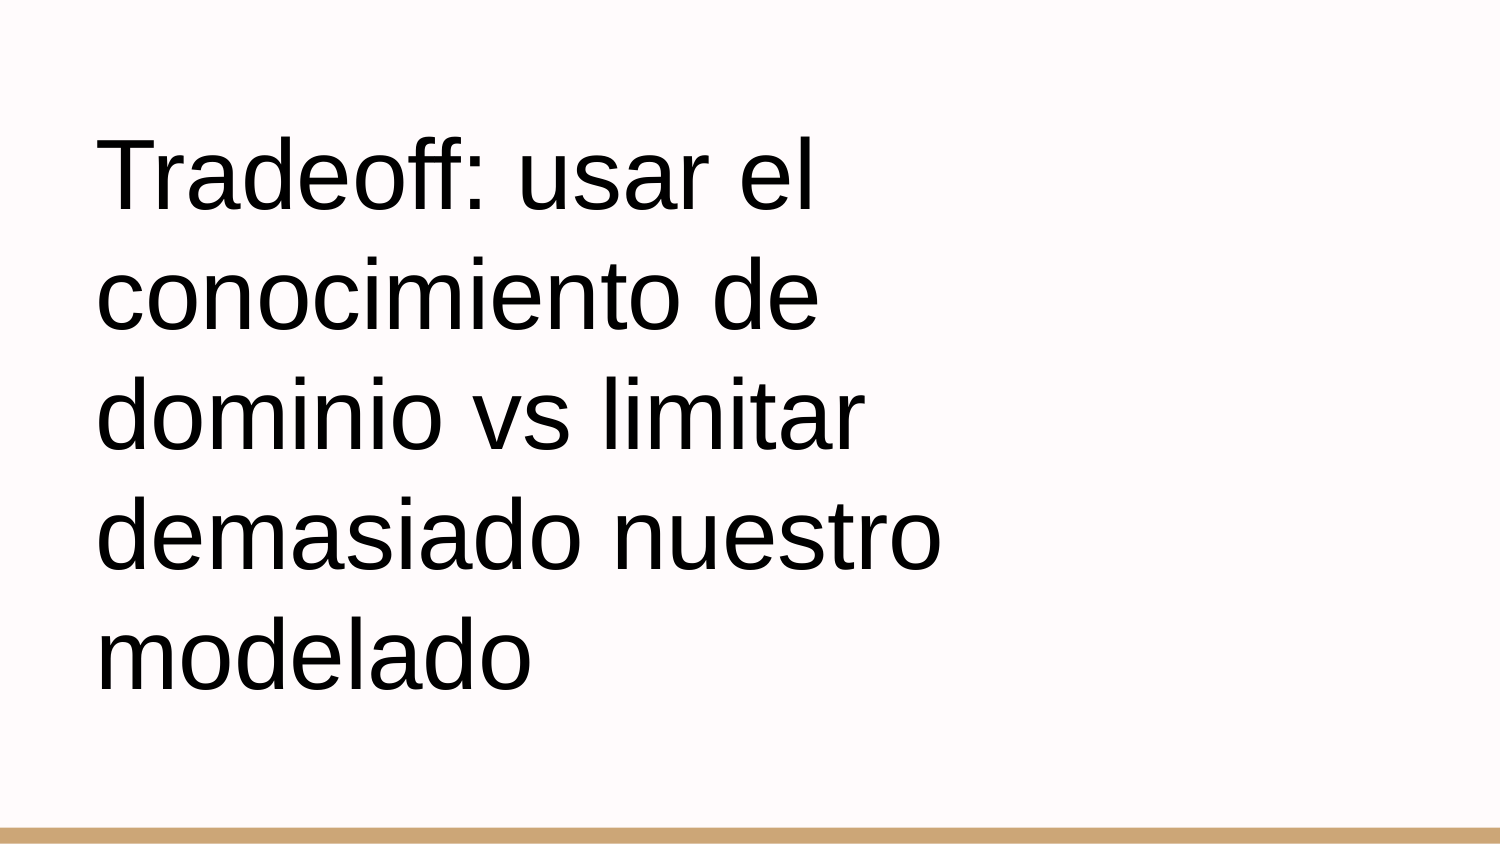

# Tradeoff: usar el conocimiento de dominio vs limitar demasiado nuestro modelado